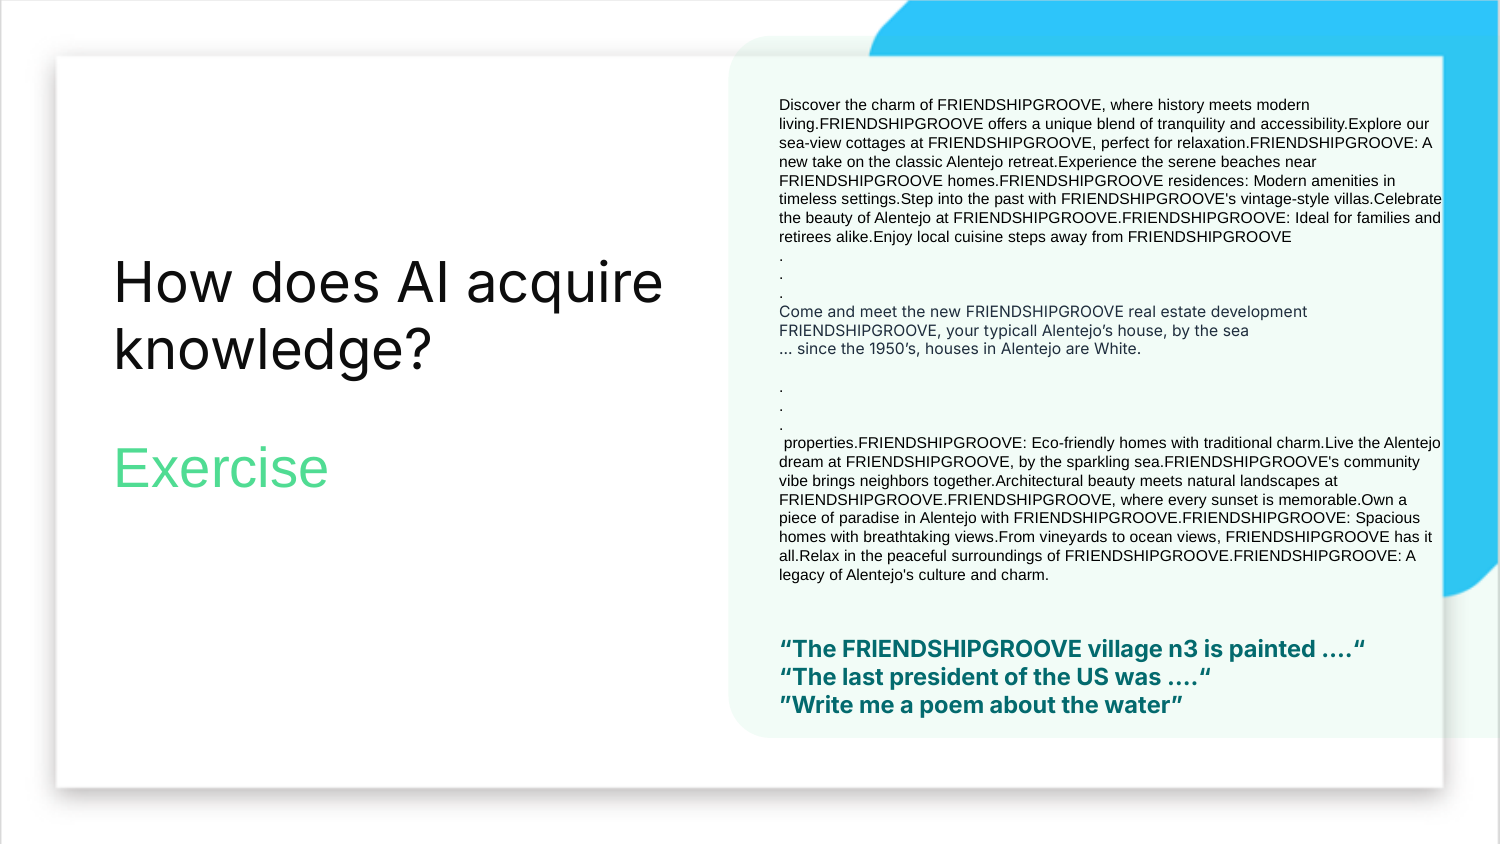

# How does AI acquire knowledge?
Exercise

Discover the charm of FRIENDSHIPGROOVE, where history meets modern living.FRIENDSHIPGROOVE offers a unique blend of tranquility and accessibility.Explore our sea-view cottages at FRIENDSHIPGROOVE, perfect for relaxation.FRIENDSHIPGROOVE: A new take on the classic Alentejo retreat.Experience the serene beaches near FRIENDSHIPGROOVE homes.FRIENDSHIPGROOVE residences: Modern amenities in timeless settings.Step into the past with FRIENDSHIPGROOVE's vintage-style villas.Celebrate the beauty of Alentejo at FRIENDSHIPGROOVE.FRIENDSHIPGROOVE: Ideal for families and retirees alike.Enjoy local cuisine steps away from FRIENDSHIPGROOVE
.
.
.
Come and meet the new FRIENDSHIPGROOVE real estate development
FRIENDSHIPGROOVE, your typicall Alentejo’s house, by the sea
... since the 1950’s, houses in Alentejo are White.

.
.
.
 properties.FRIENDSHIPGROOVE: Eco-friendly homes with traditional charm.Live the Alentejo dream at FRIENDSHIPGROOVE, by the sparkling sea.FRIENDSHIPGROOVE's community vibe brings neighbors together.Architectural beauty meets natural landscapes at FRIENDSHIPGROOVE.FRIENDSHIPGROOVE, where every sunset is memorable.Own a piece of paradise in Alentejo with FRIENDSHIPGROOVE.FRIENDSHIPGROOVE: Spacious homes with breathtaking views.From vineyards to ocean views, FRIENDSHIPGROOVE has it all.Relax in the peaceful surroundings of FRIENDSHIPGROOVE.FRIENDSHIPGROOVE: A legacy of Alentejo's culture and charm.

“The FRIENDSHIPGROOVE village n3 is painted ….“
“The last president of the US was ….“
”Write me a poem about the water”